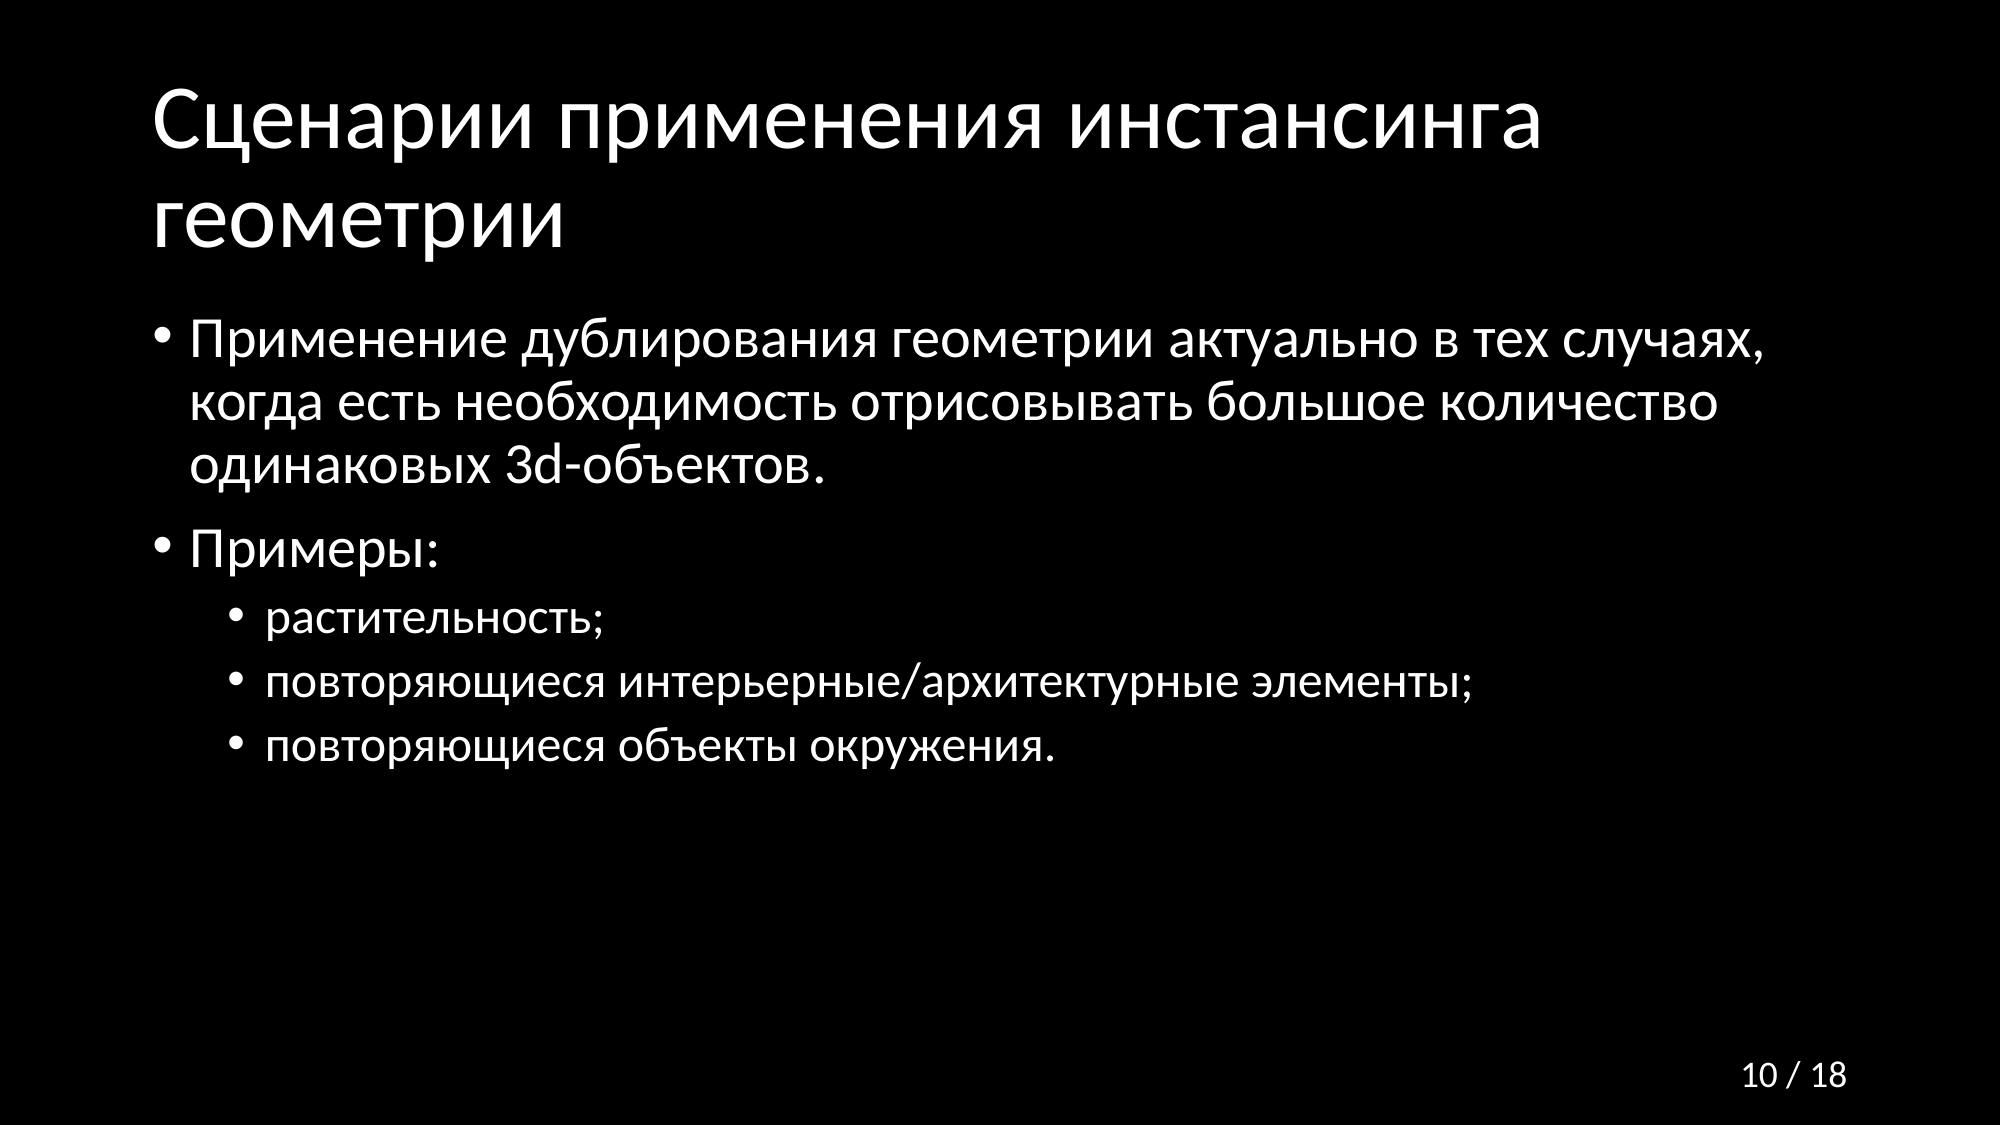

# Сценарии применения инстансинга геометрии
Применение дублирования геометрии актуально в тех случаях, когда есть необходимость отрисовывать большое количество одинаковых 3d-объектов.
Примеры:
растительность;
повторяющиеся интерьерные/архитектурные элементы;
повторяющиеся объекты окружения.
10 / 18